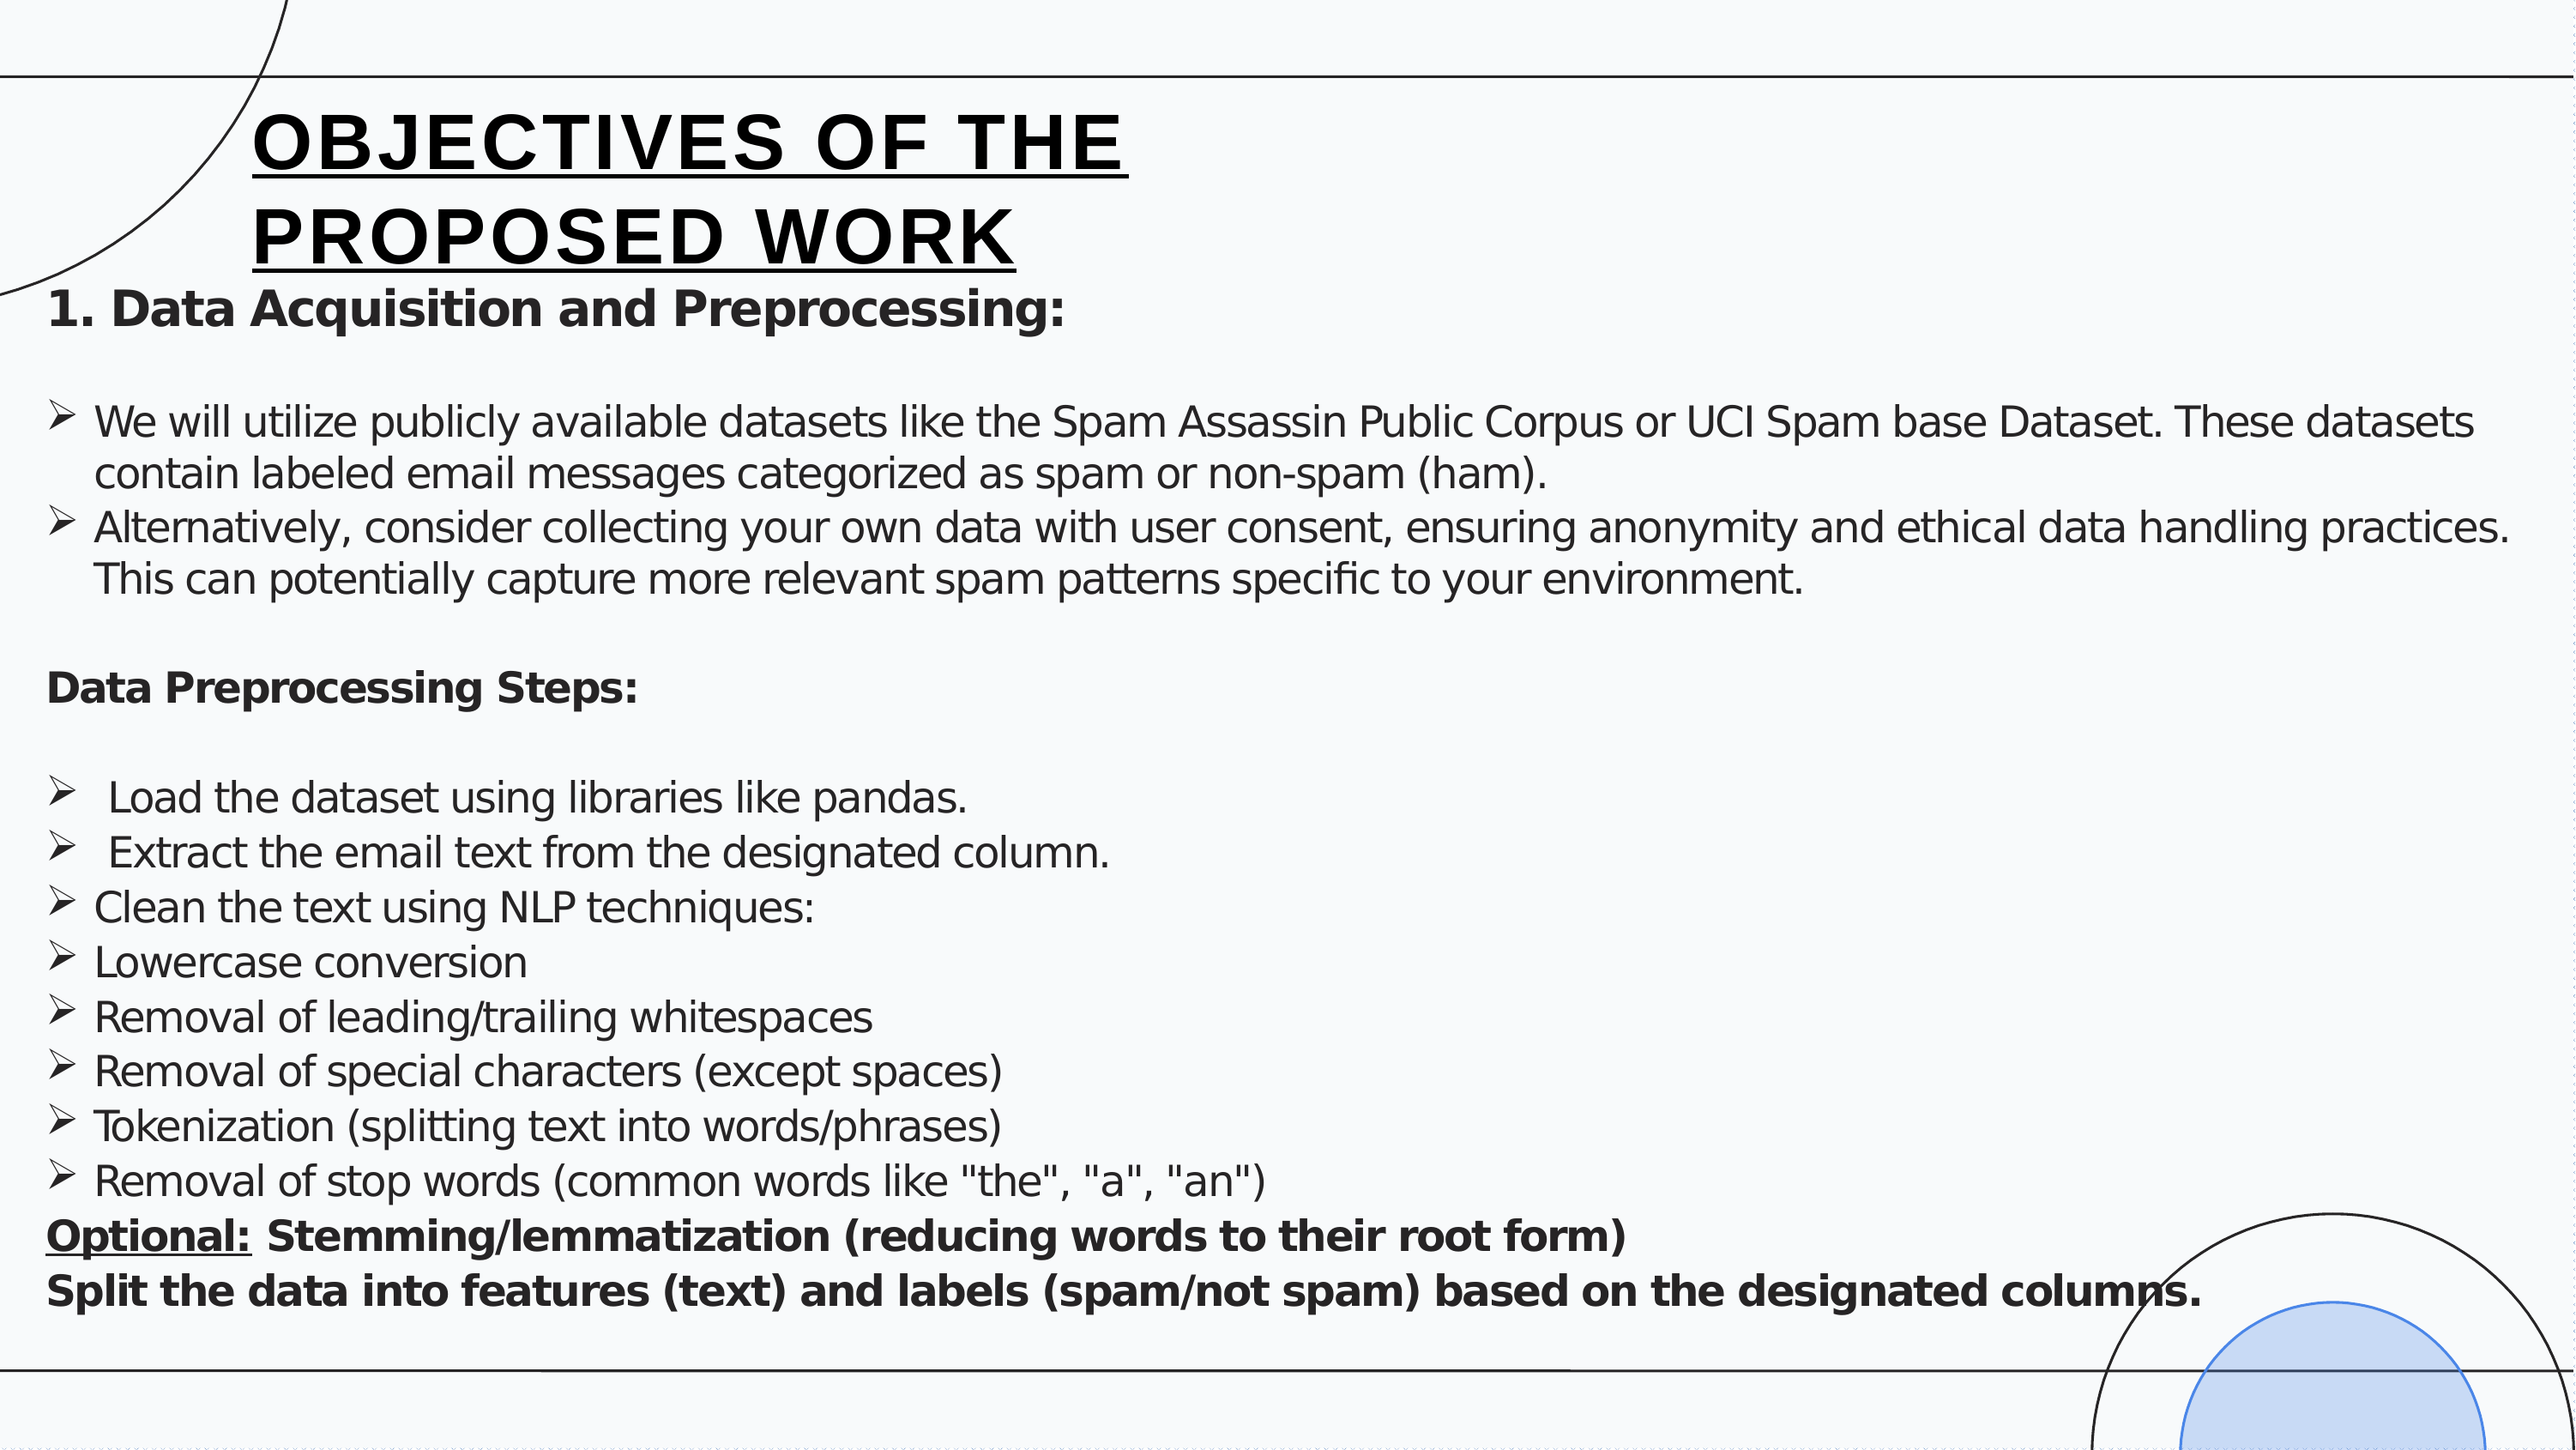

# OBJECTIVES OF THE PROPOSED WORK
1. Data Acquisition and Preprocessing:

We will utilize publicly available datasets like the Spam Assassin Public Corpus or UCI Spam base Dataset. These datasets contain labeled email messages categorized as spam or non-spam (ham).
Alternatively, consider collecting your own data with user consent, ensuring anonymity and ethical data handling practices. This can potentially capture more relevant spam patterns specific to your environment.

Data Preprocessing Steps:

 Load the dataset using libraries like pandas.
 Extract the email text from the designated column.
Clean the text using NLP techniques:
Lowercase conversion
Removal of leading/trailing whitespaces
Removal of special characters (except spaces)
Tokenization (splitting text into words/phrases)
Removal of stop words (common words like "the", "a", "an")
Optional: Stemming/lemmatization (reducing words to their root form)
Split the data into features (text) and labels (spam/not spam) based on the designated columns.